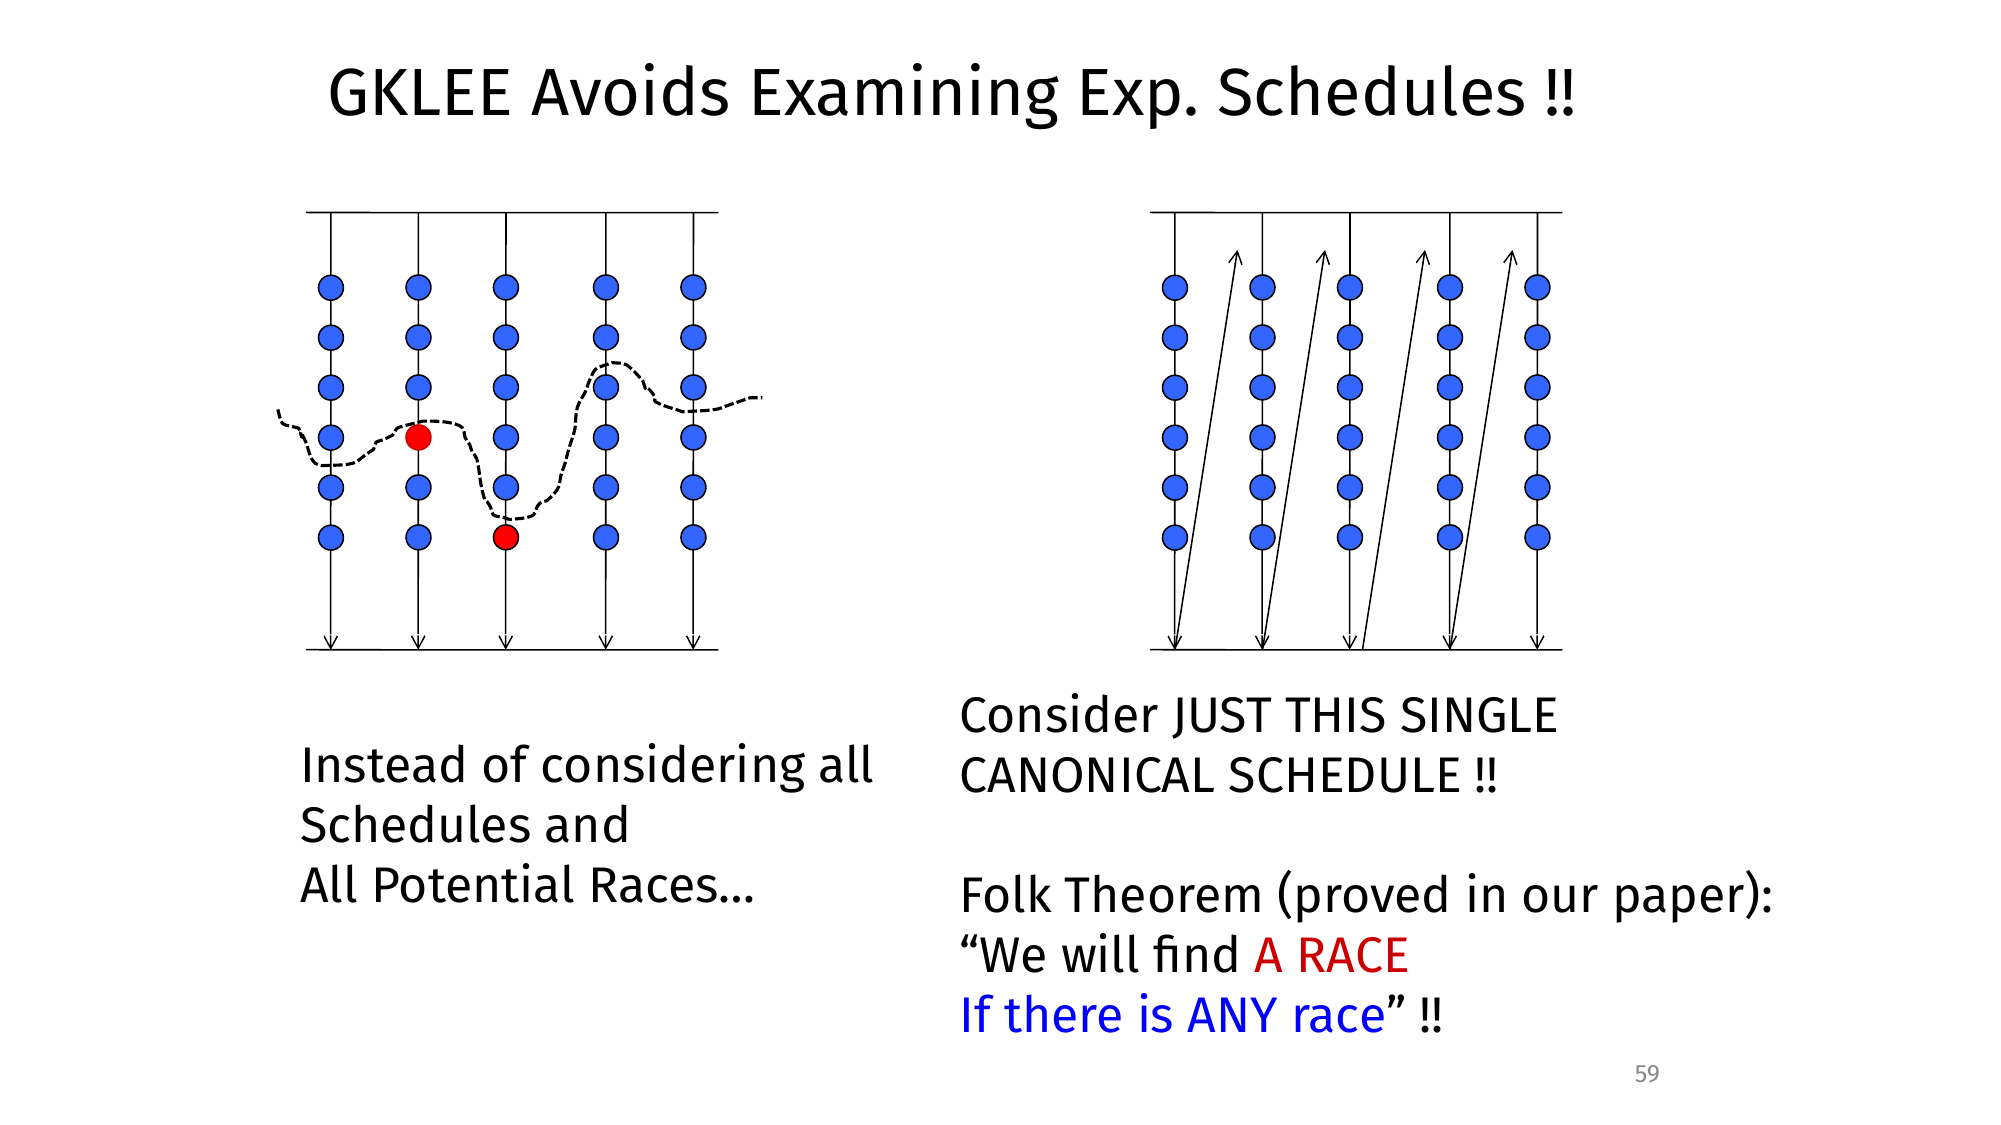

GKLEE Avoids Examining Exp. Schedules !!

Consider JUST THIS SINGLE
CANONICAL SCHEDULE !!

Folk Theorem (proved in our paper):
“We will find A RACE
If there is ANY race” !!

Instead of considering all
Schedules and
All Potential Races…
59